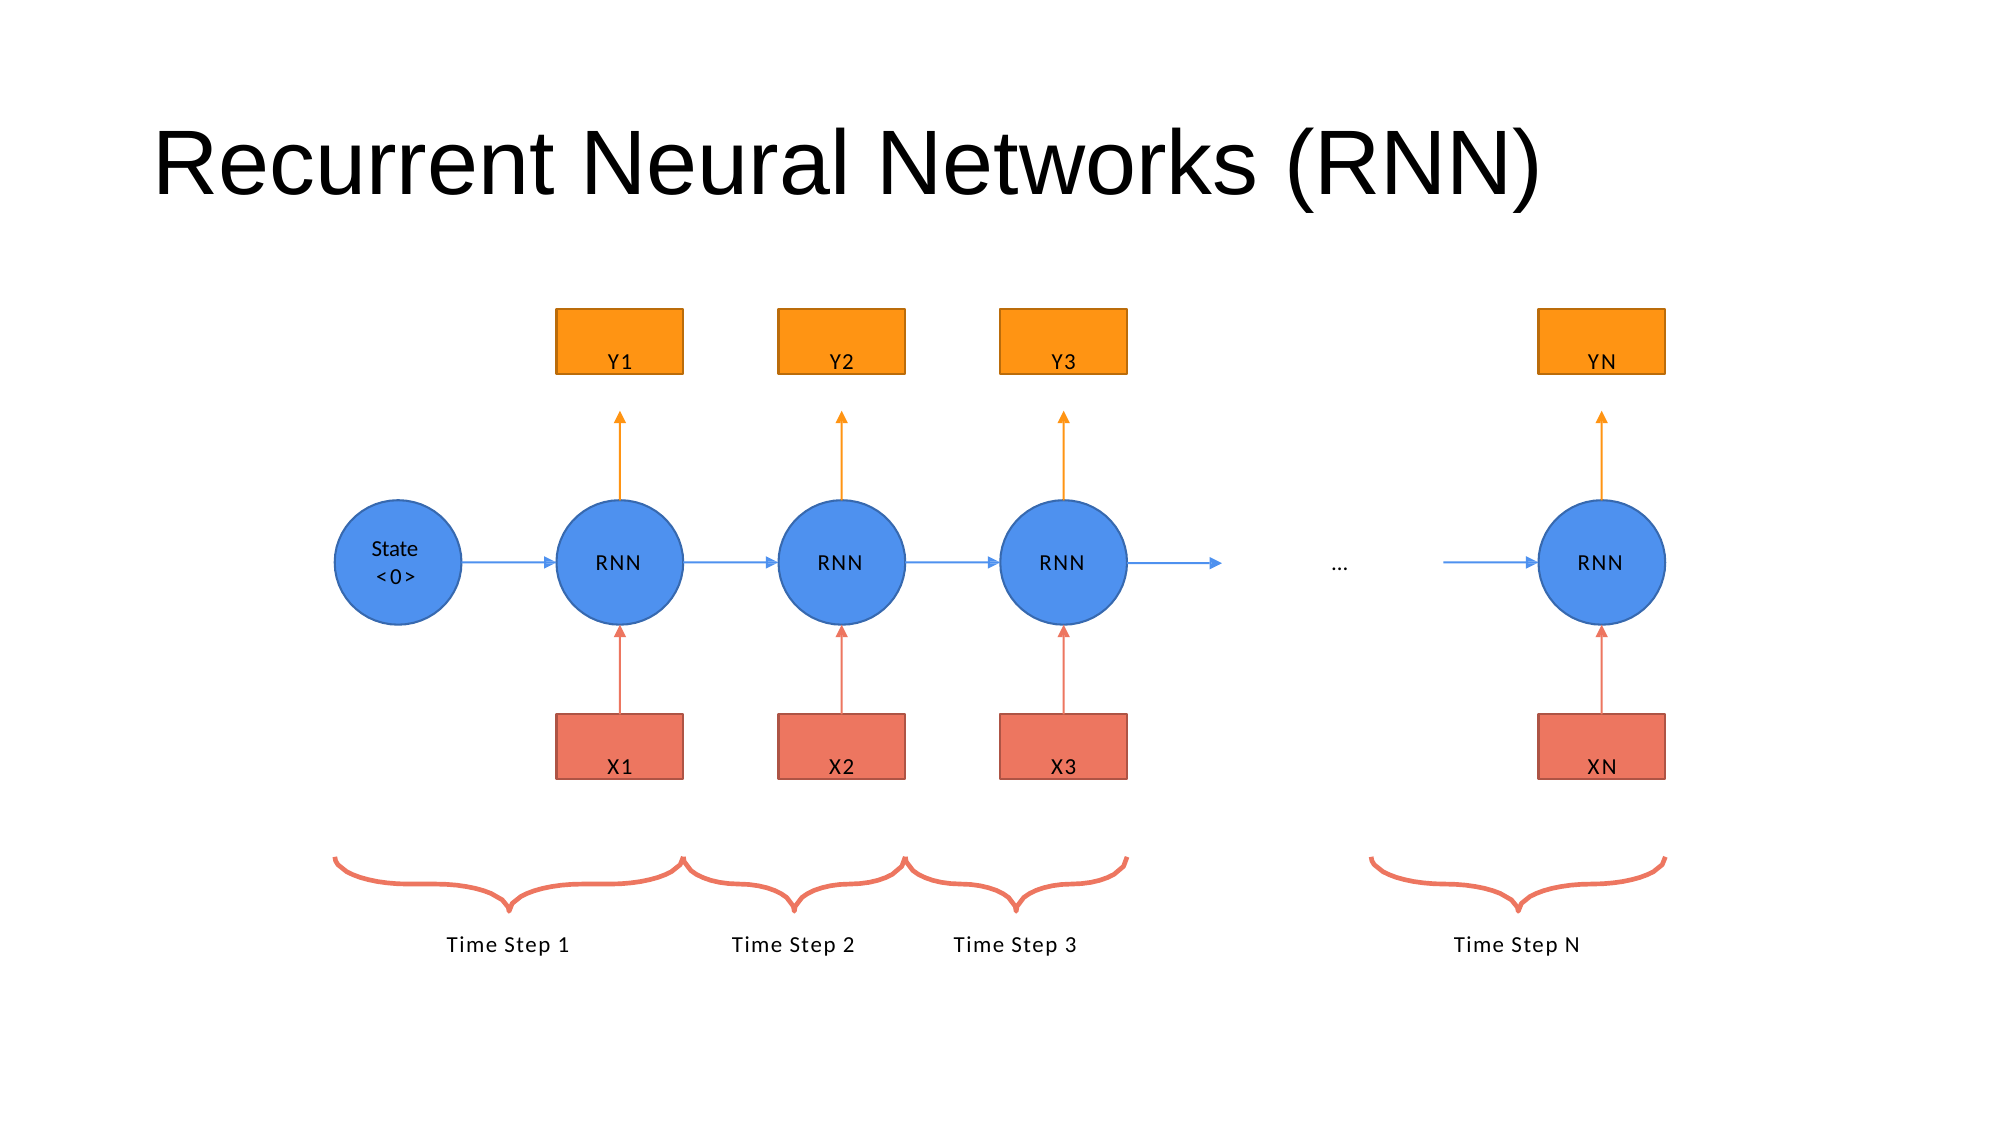

# Recurrent Neural Networks (RNN)

Y1

Y2

Y3

YN

State
<0>
…
RNN
RNN
RNN
RNN

X1

X2

X3

XN

Time Step 1
Time Step 2
Time Step 3
Time Step N